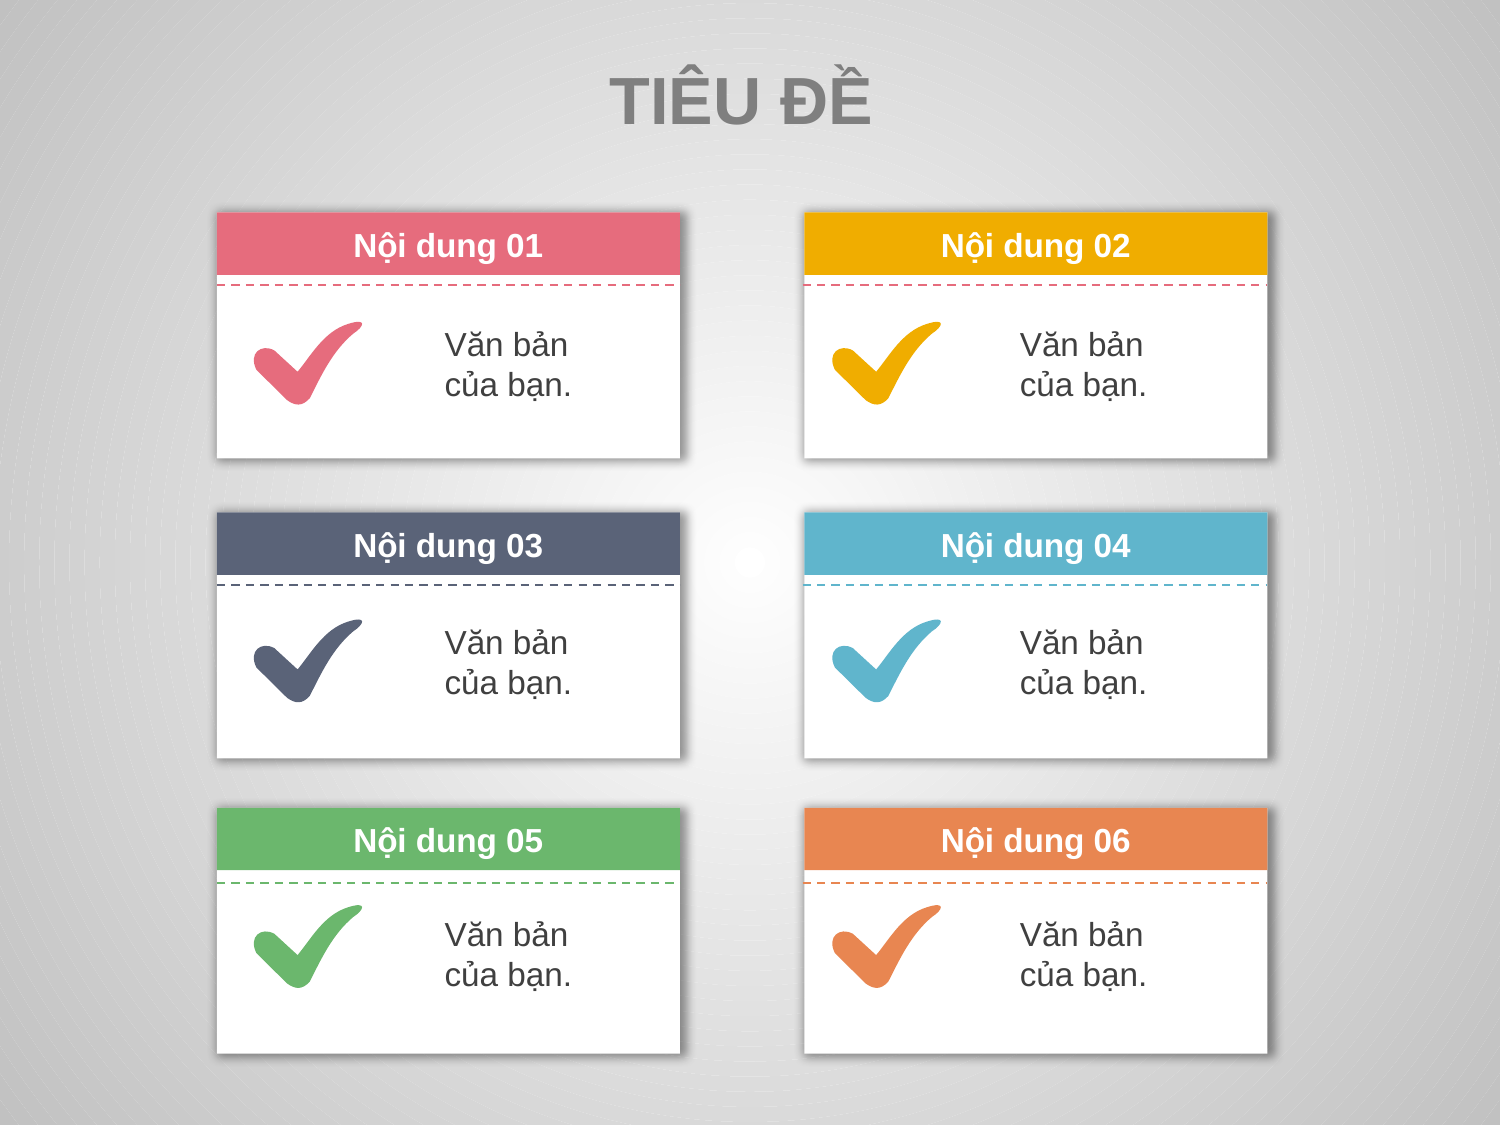

TIÊU ĐỀ

Nội dung 01
Nội dung 02
Văn bản của bạn.
Văn bản của bạn.

Nội dung 03
Nội dung 04
Văn bản của bạn.
Văn bản của bạn.

Nội dung 05
Nội dung 06
Văn bản của bạn.
Văn bản của bạn.